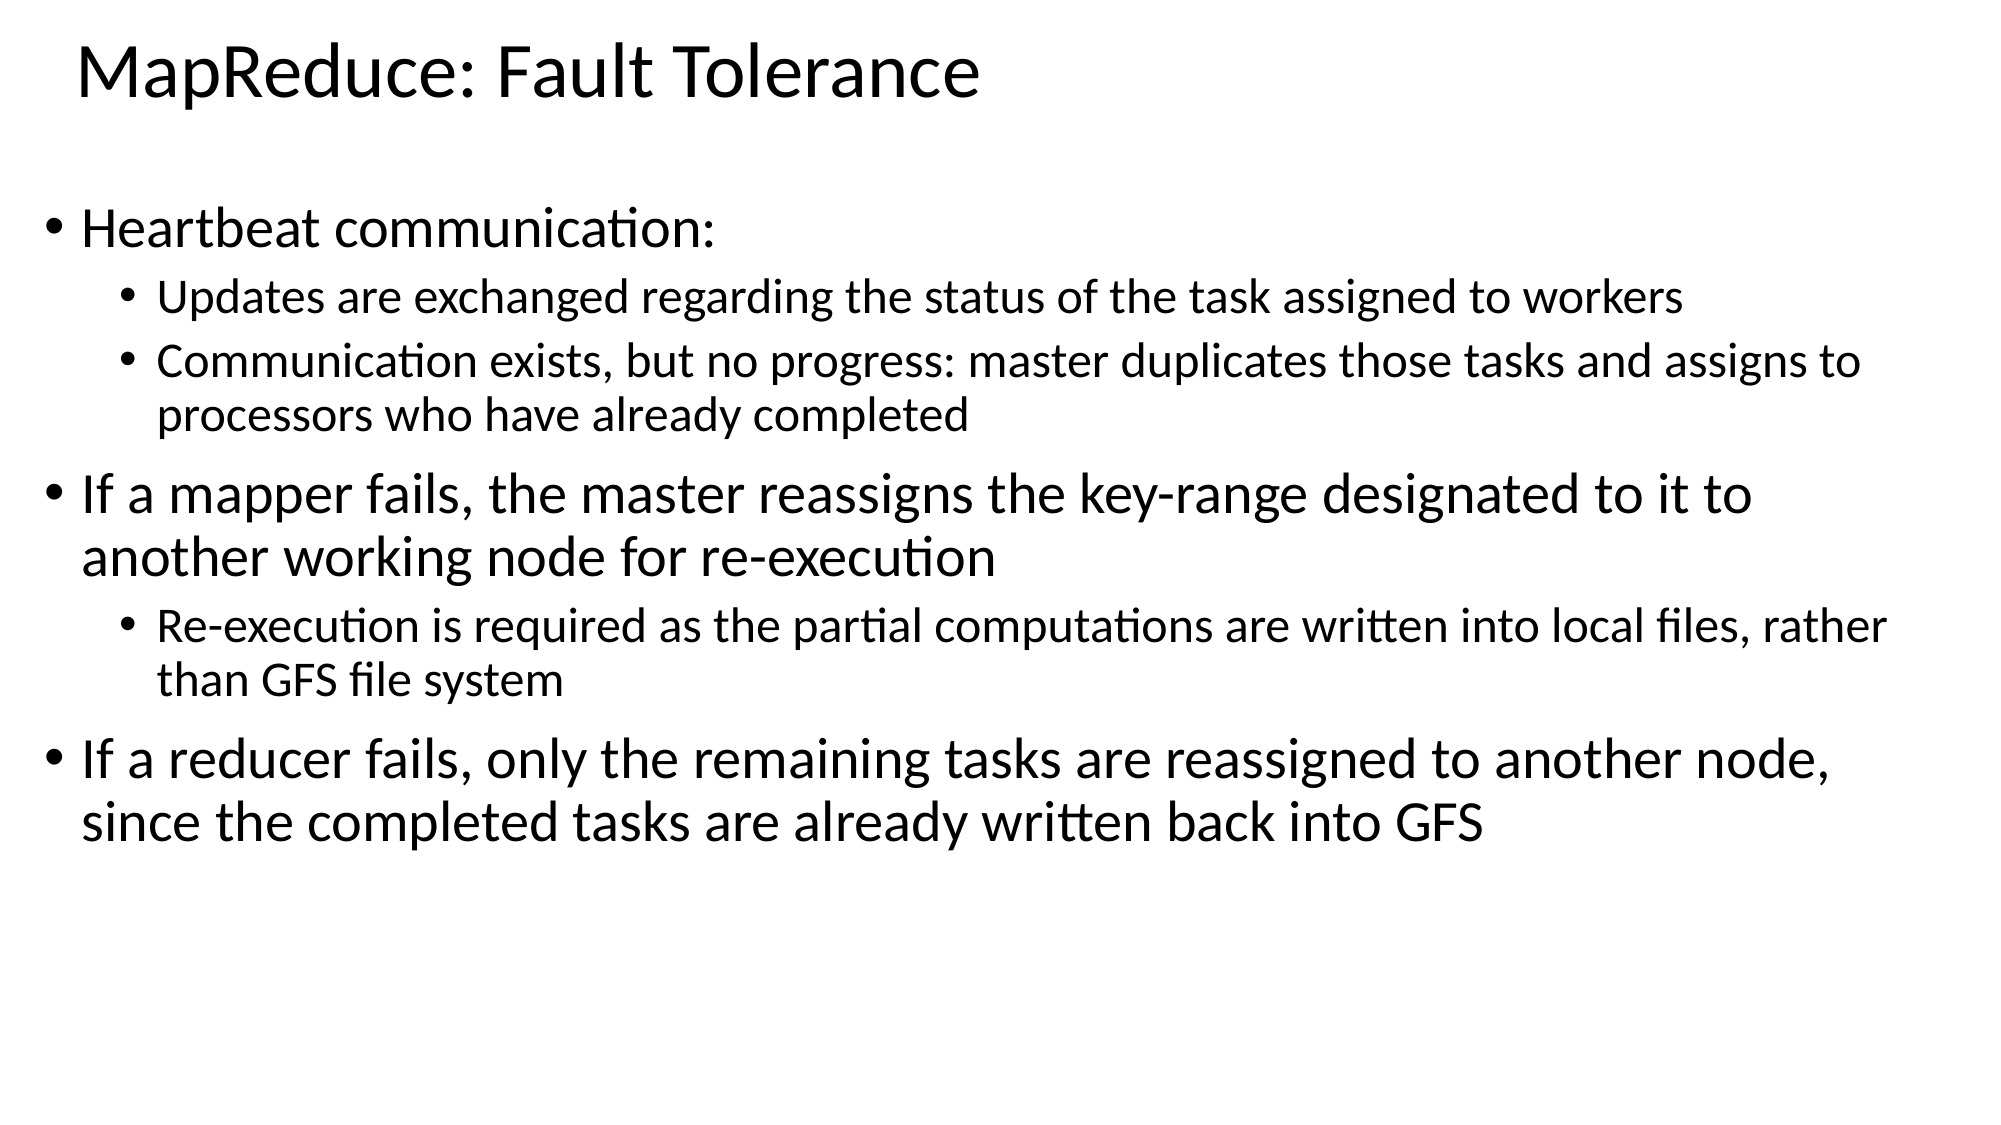

# MapReduce: Fault Tolerance
Heartbeat communication:
Updates are exchanged regarding the status of the task assigned to workers
Communication exists, but no progress: master duplicates those tasks and assigns to processors who have already completed
If a mapper fails, the master reassigns the key-range designated to it to another working node for re-execution
Re-execution is required as the partial computations are written into local files, rather than GFS file system
If a reducer fails, only the remaining tasks are reassigned to another node, since the completed tasks are already written back into GFS